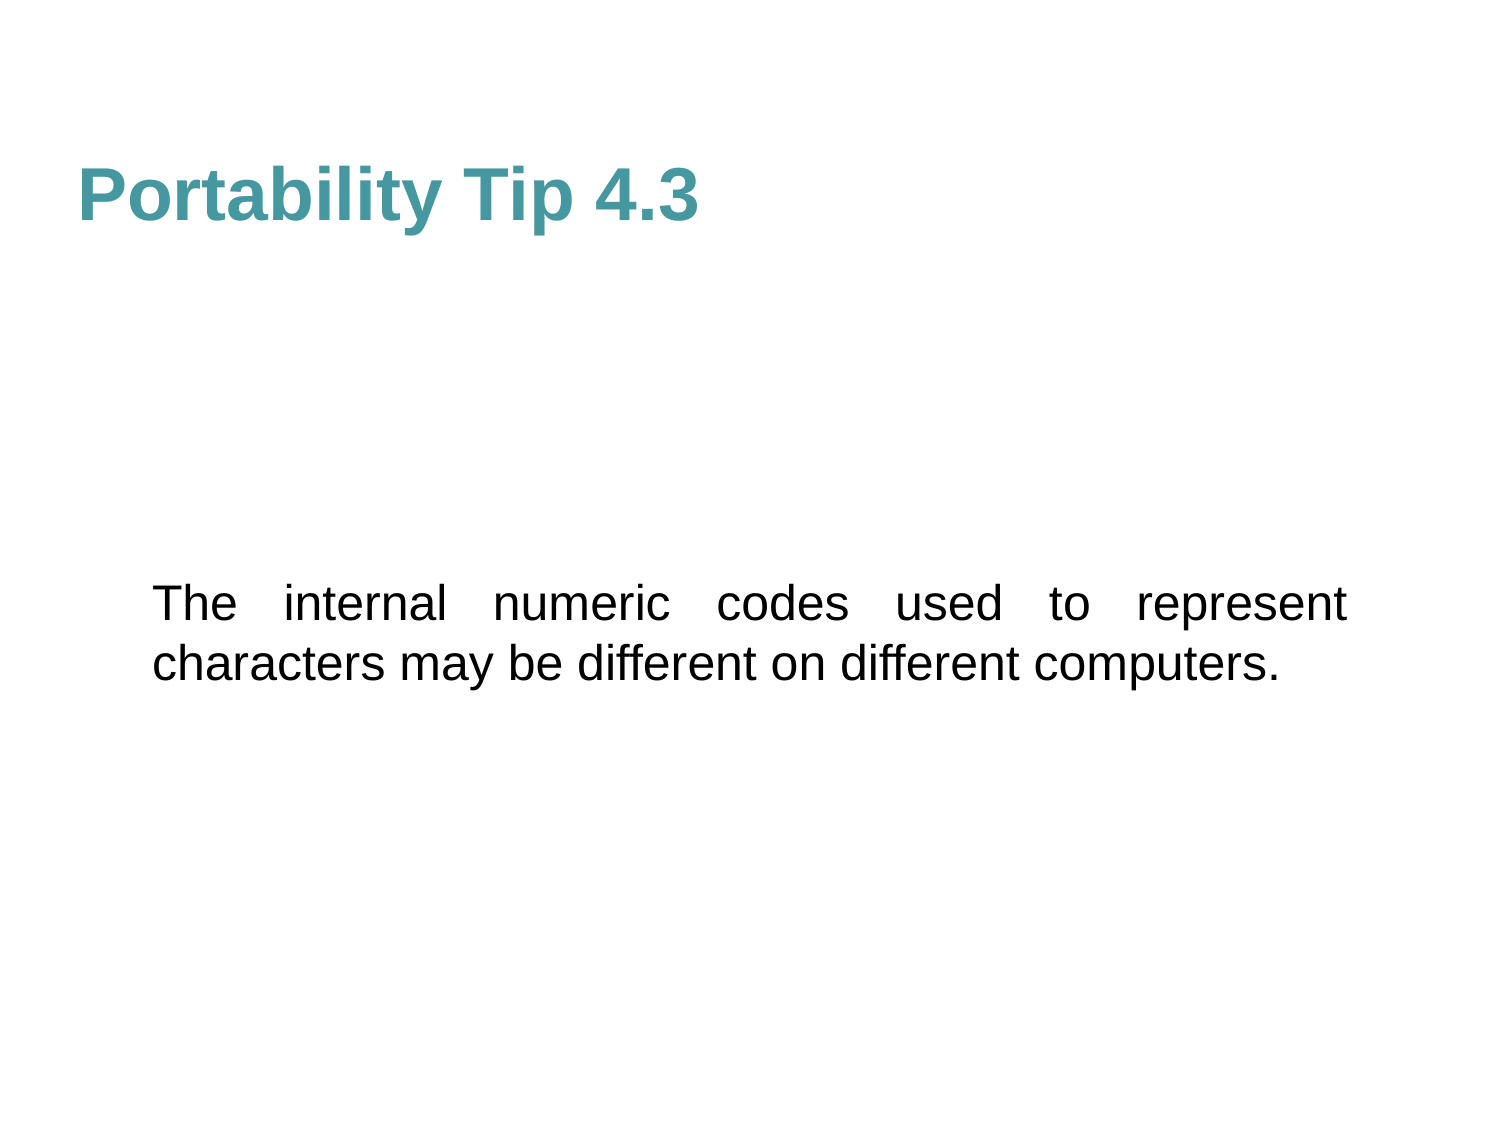

# Portability Tip 4.3
The internal numeric codes used to represent characters may be different on different computers.